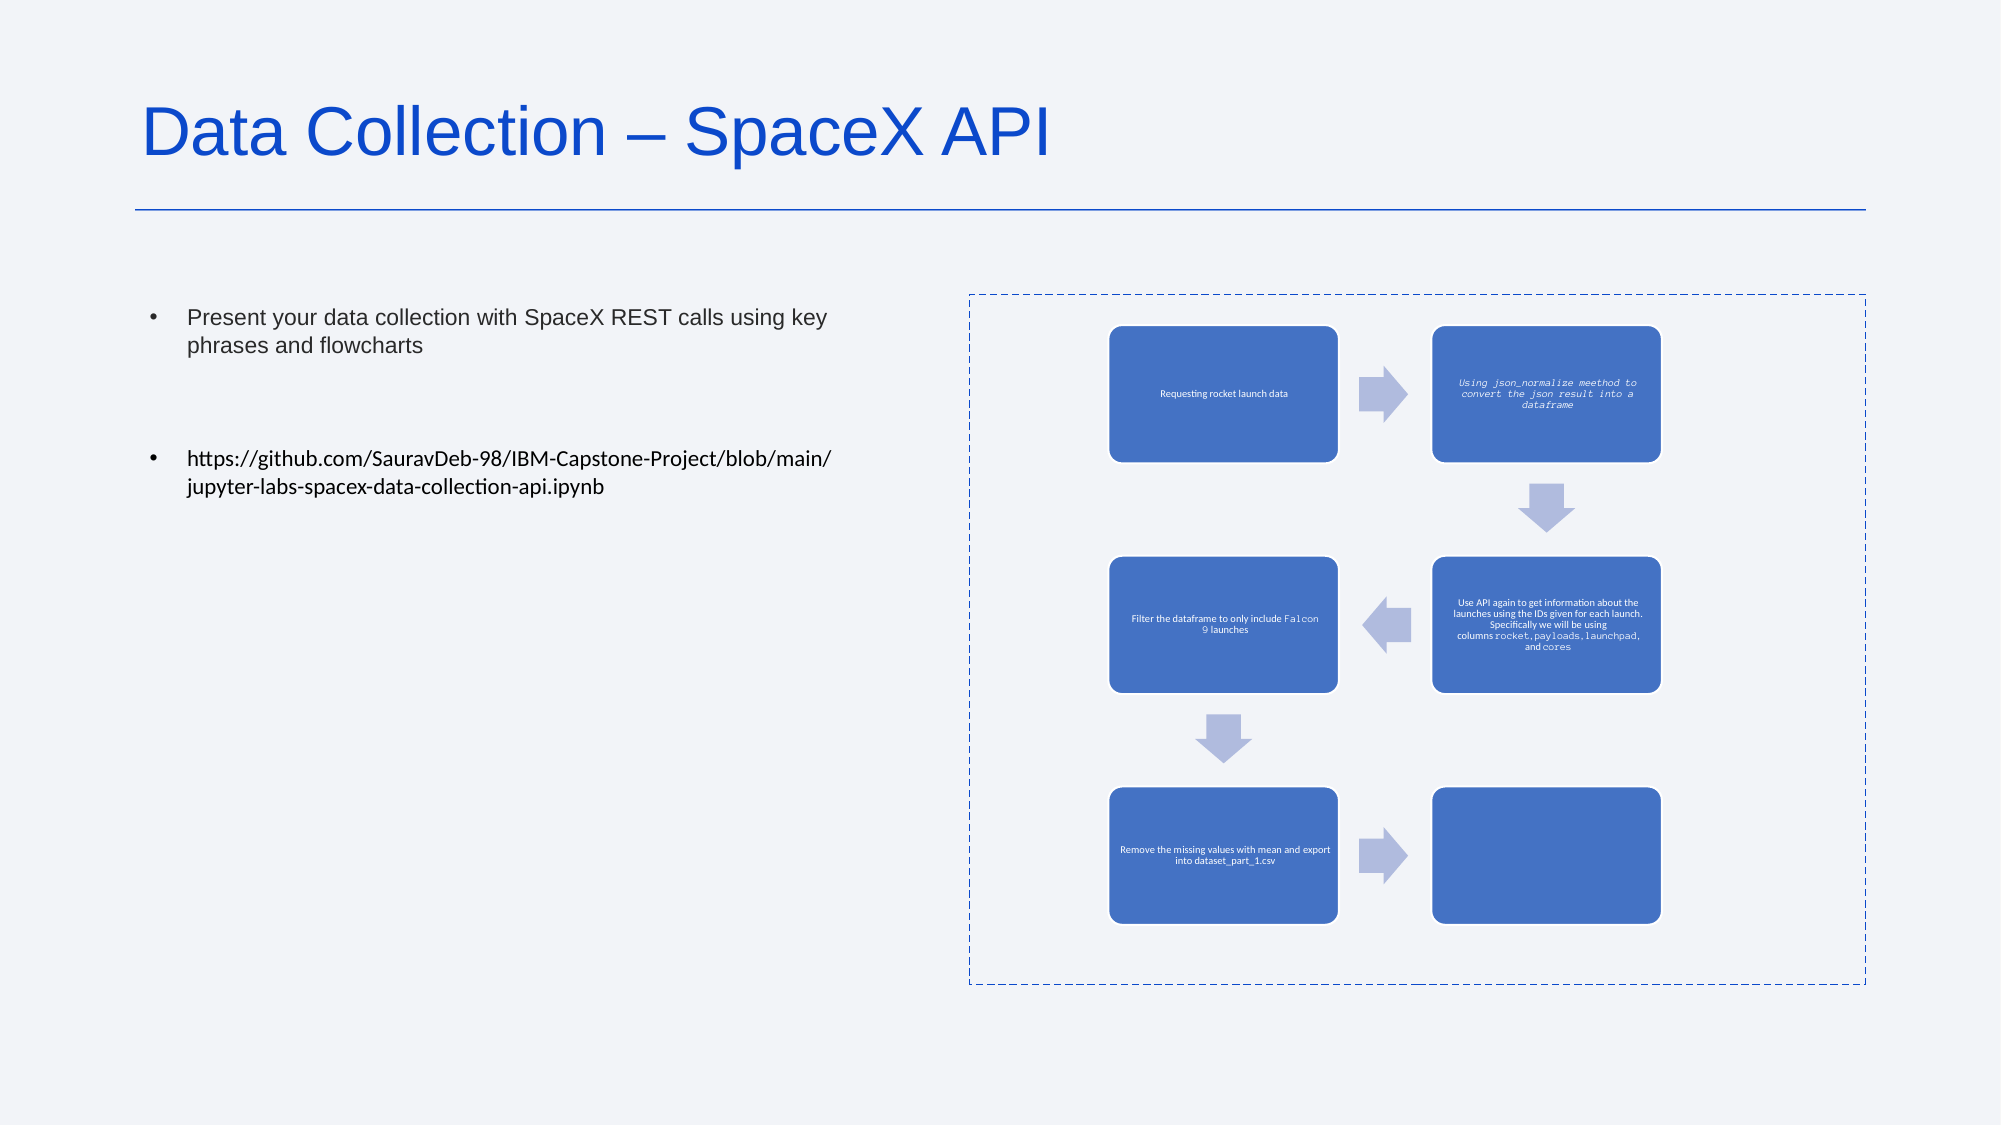

Data Collection – SpaceX API

Present your data collection with SpaceX REST calls using key phrases and flowcharts

https://github.com/SauravDeb-98/IBM-Capstone-Project/blob/main/jupyter-labs-spacex-data-collection-api.ipynb

Requesting rocket launch data

Using json_normalize meethod to convert the json result into a dataframe

Use API again to get information about the launches using the IDs given for each launch. Specifically we will be using columns rocket, payloads, launchpad, and cores

Filter the dataframe to only include Falcon 9 launches

Remove the missing values with mean and export into dataset_part_1.csv